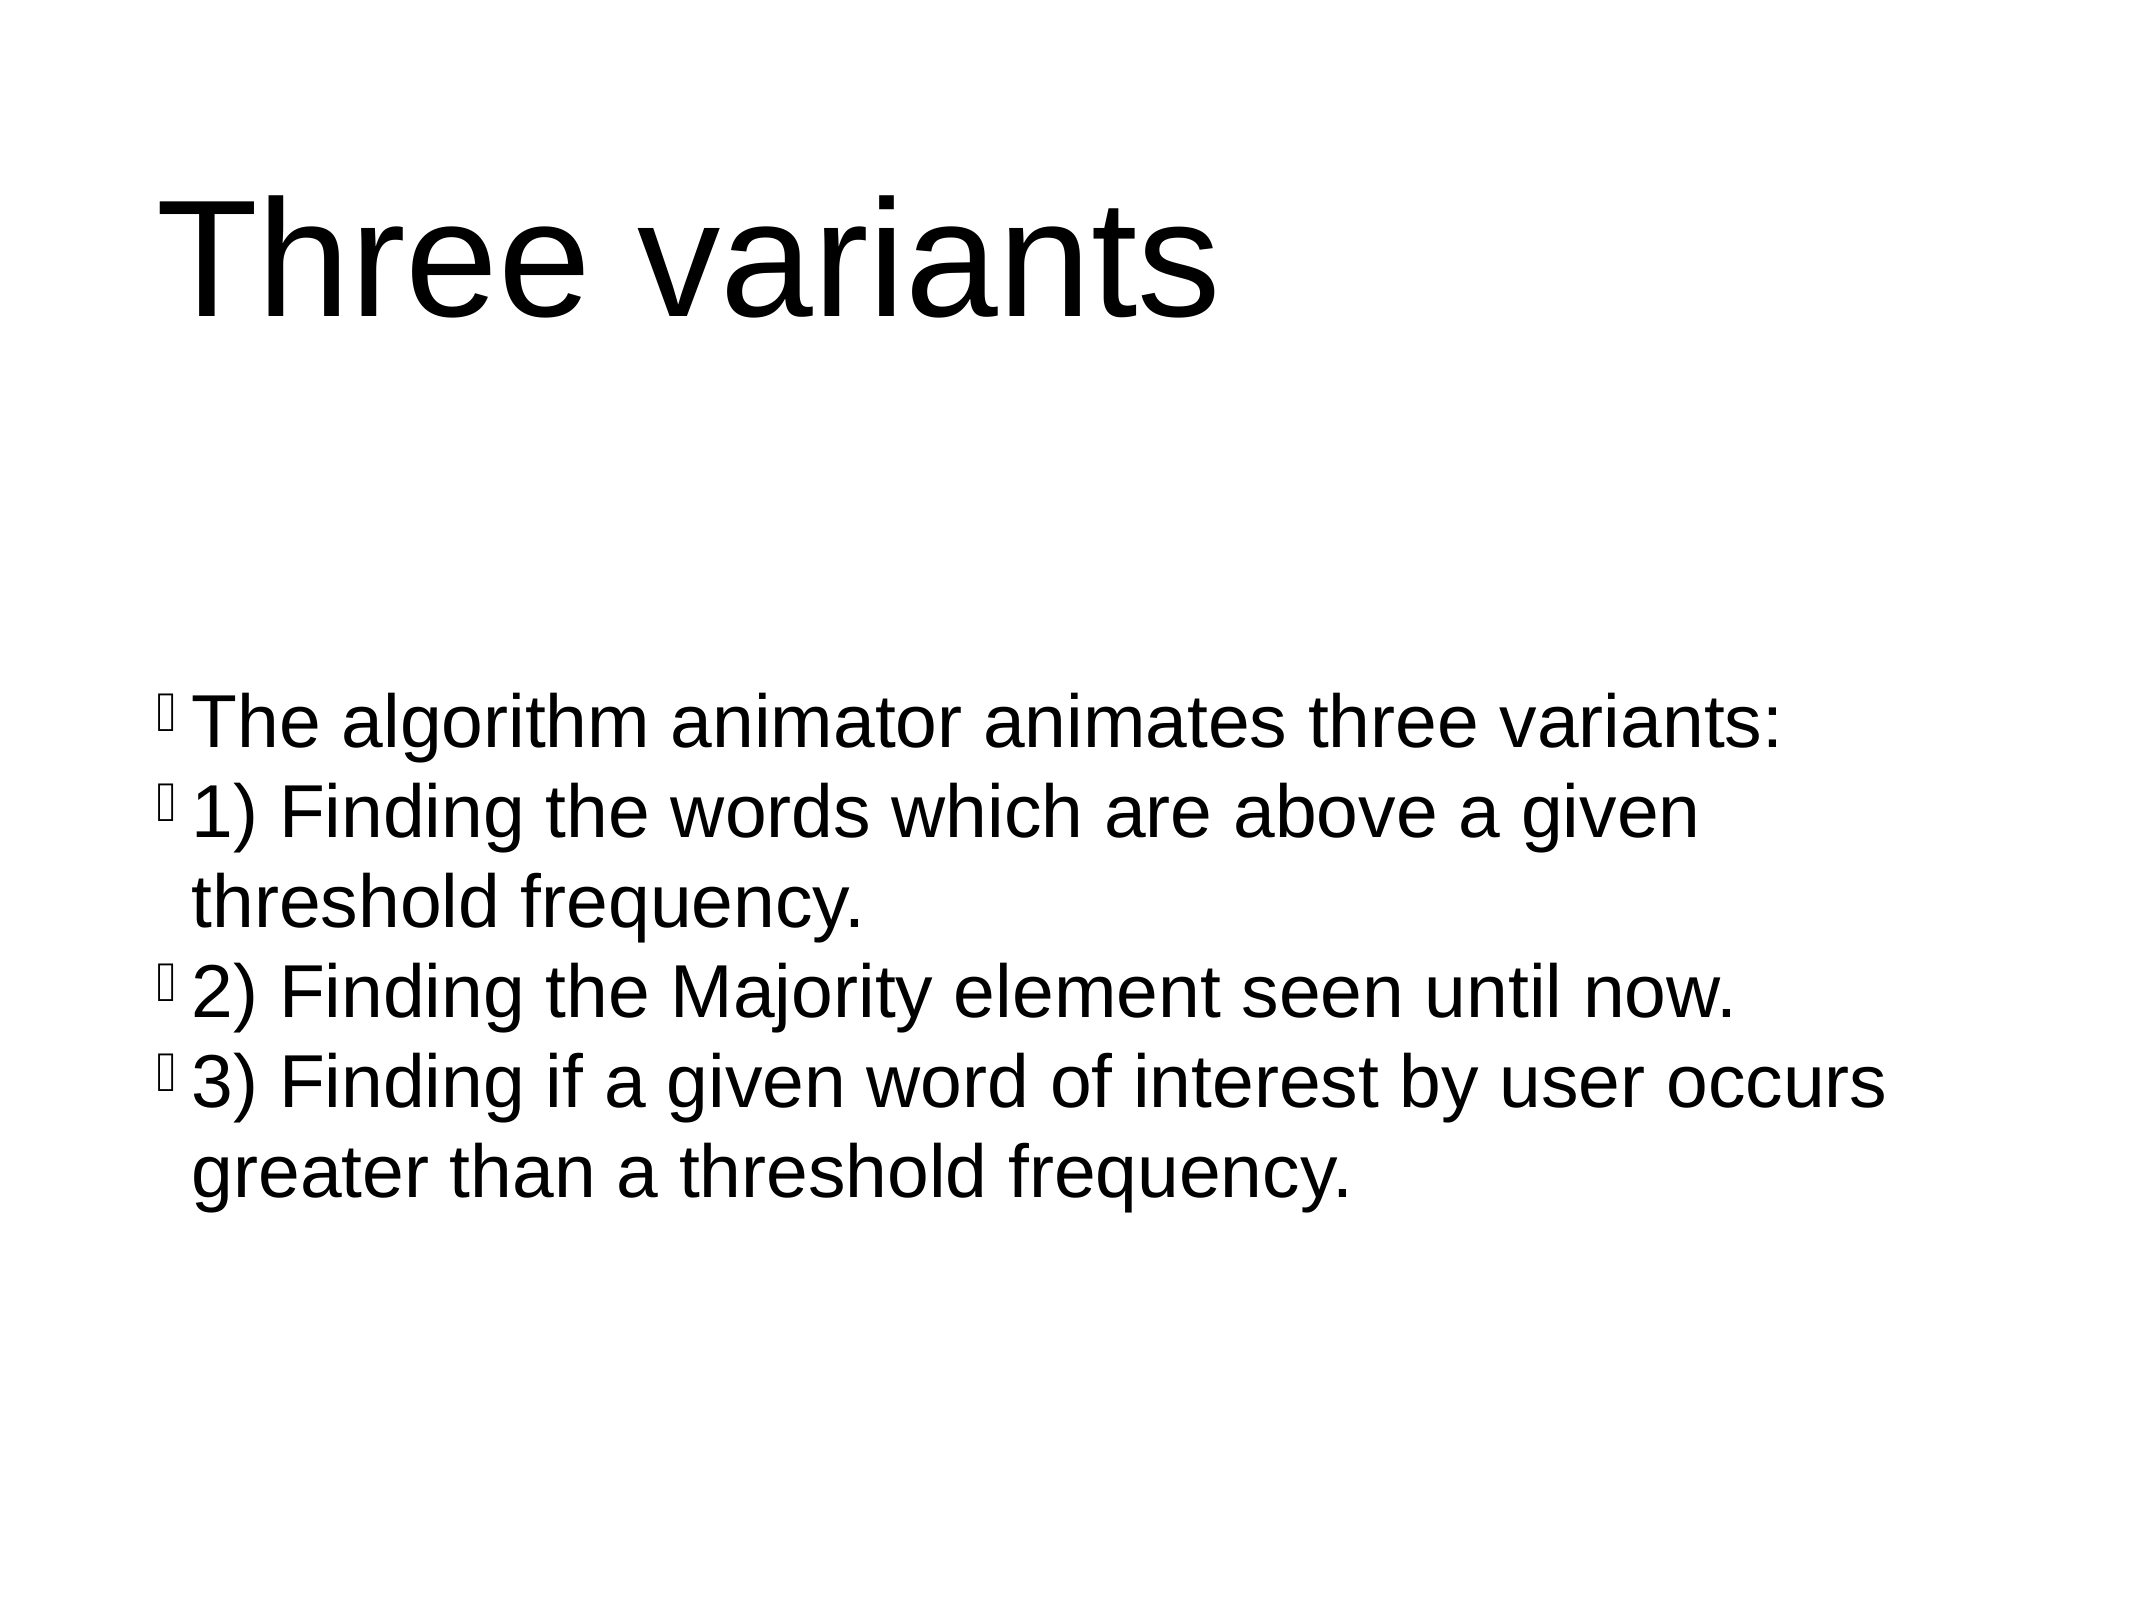

Three variants
The algorithm animator animates three variants:
1) Finding the words which are above a given threshold frequency.
2) Finding the Majority element seen until now.
3) Finding if a given word of interest by user occurs greater than a threshold frequency.